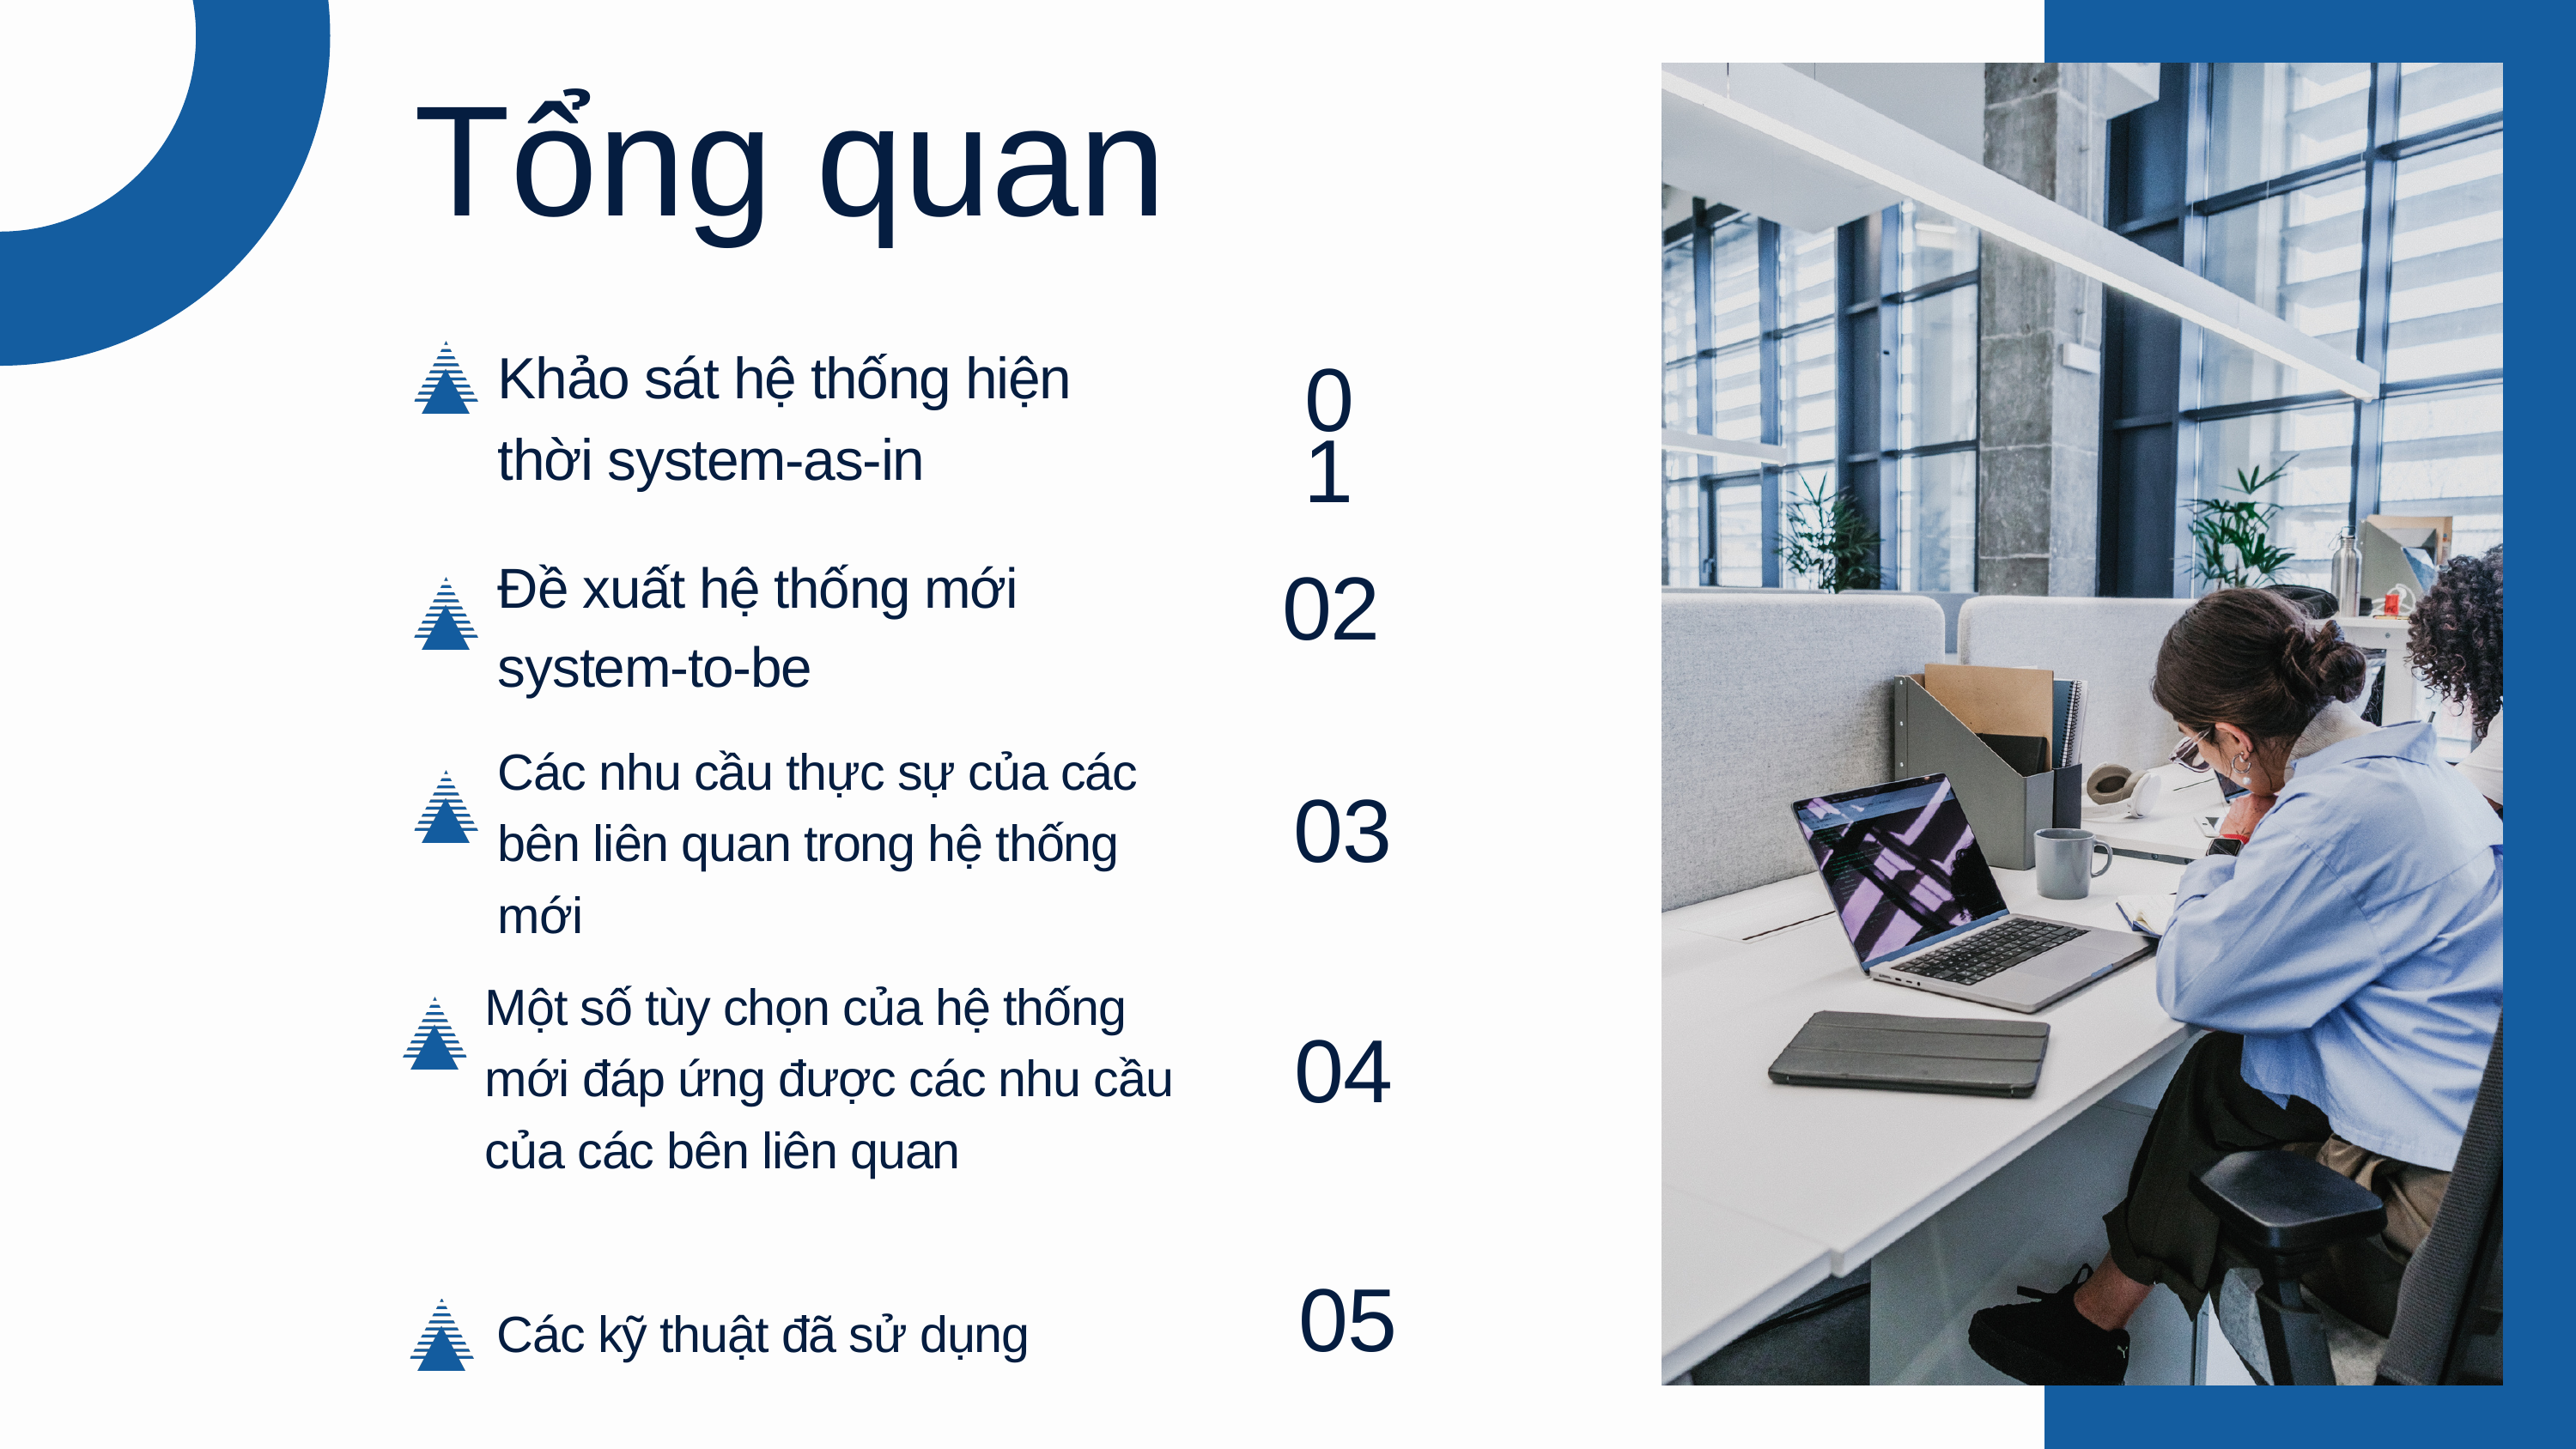

Tổng quan
Khảo sát hệ thống hiện thời system-as-in

01
Đề xuất hệ thống mới system-to-be

02
Các nhu cầu thực sự của các bên liên quan trong hệ thống mới

03
Một số tùy chọn của hệ thống mới đáp ứng được các nhu cầu của các bên liên quan

04
Các kỹ thuật đã sử dụng

05